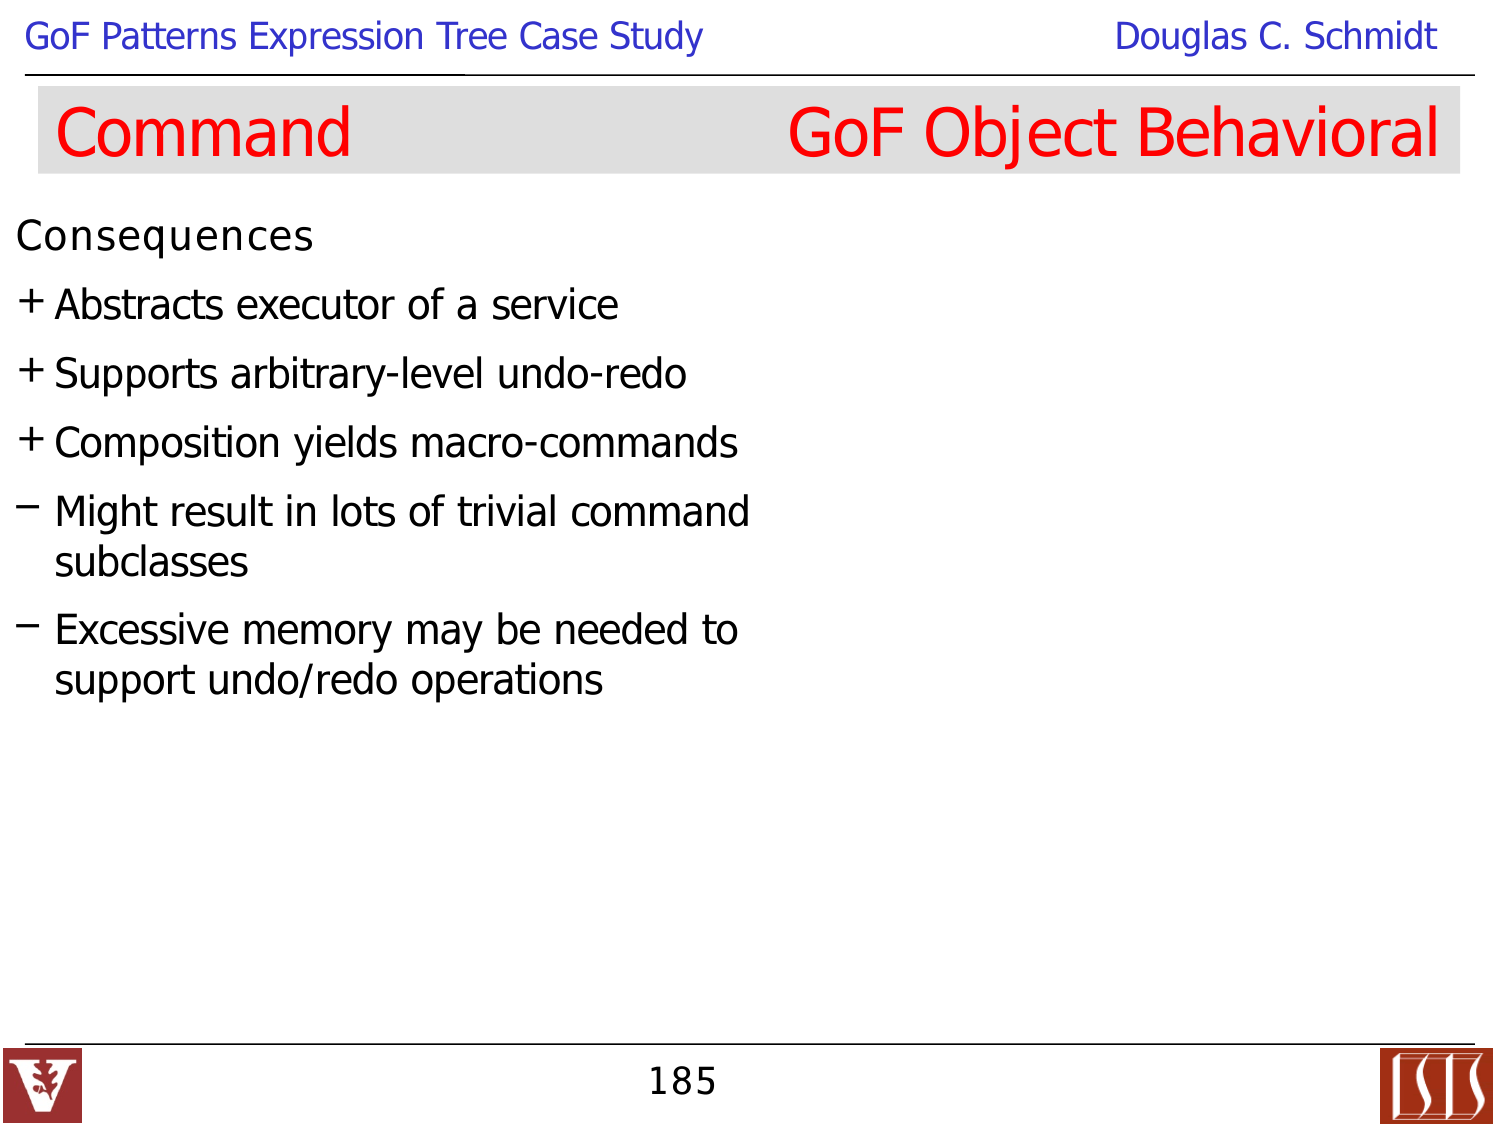

# Command                     GoF Object Behavioral
Consequences
Abstracts executor of a service
Supports arbitrary-level undo-redo
Composition yields macro-commands
Might result in lots of trivial command subclasses
Excessive memory may be needed to support undo/redo operations